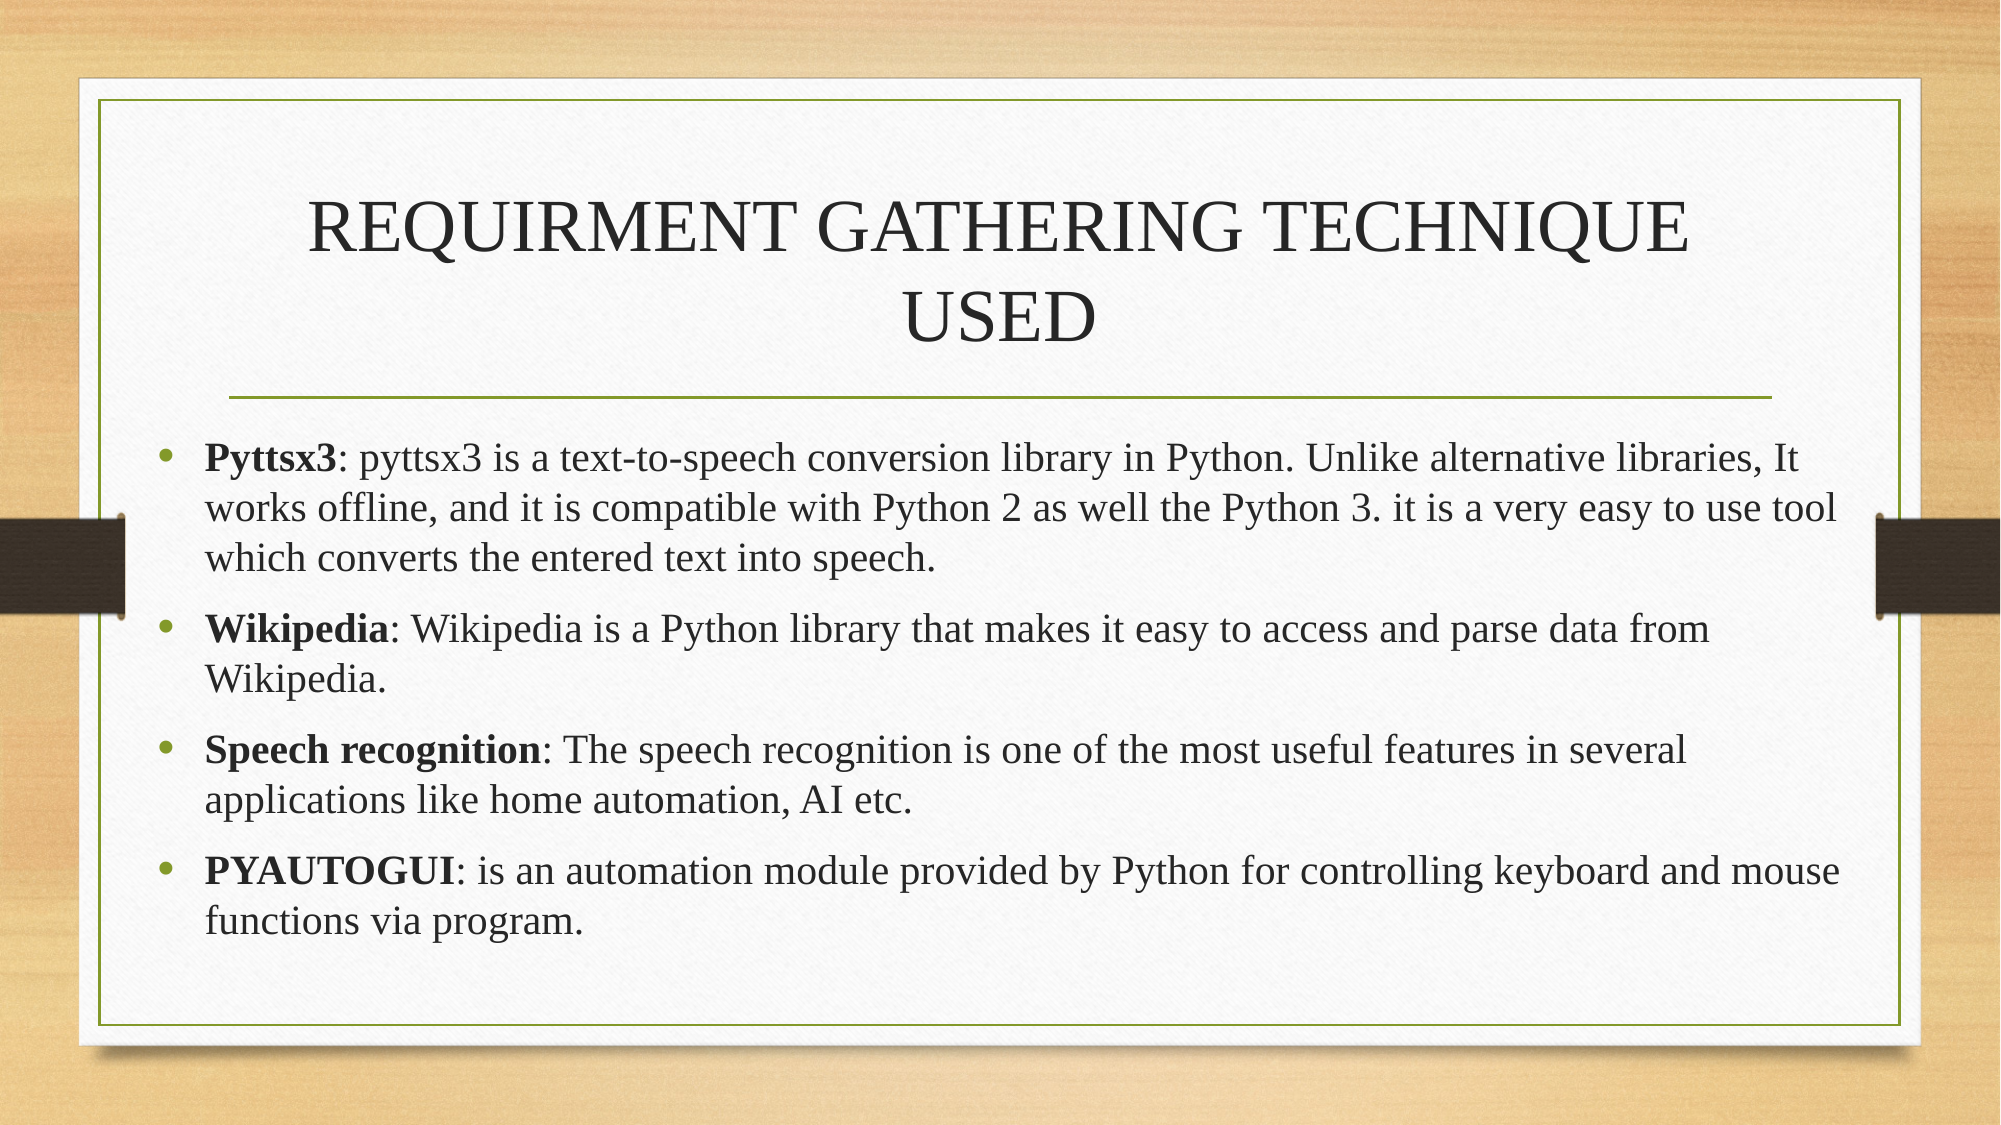

# REQUIRMENT GATHERING TECHNIQUE USED
Pyttsx3: pyttsx3 is a text-to-speech conversion library in Python. Unlike alternative libraries, It works offline, and it is compatible with Python 2 as well the Python 3. it is a very easy to use tool which converts the entered text into speech.
Wikipedia: Wikipedia is a Python library that makes it easy to access and parse data from Wikipedia.
Speech recognition: The speech recognition is one of the most useful features in several applications like home automation, AI etc.
PYAUTOGUI: is an automation module provided by Python for controlling keyboard and mouse functions via program.